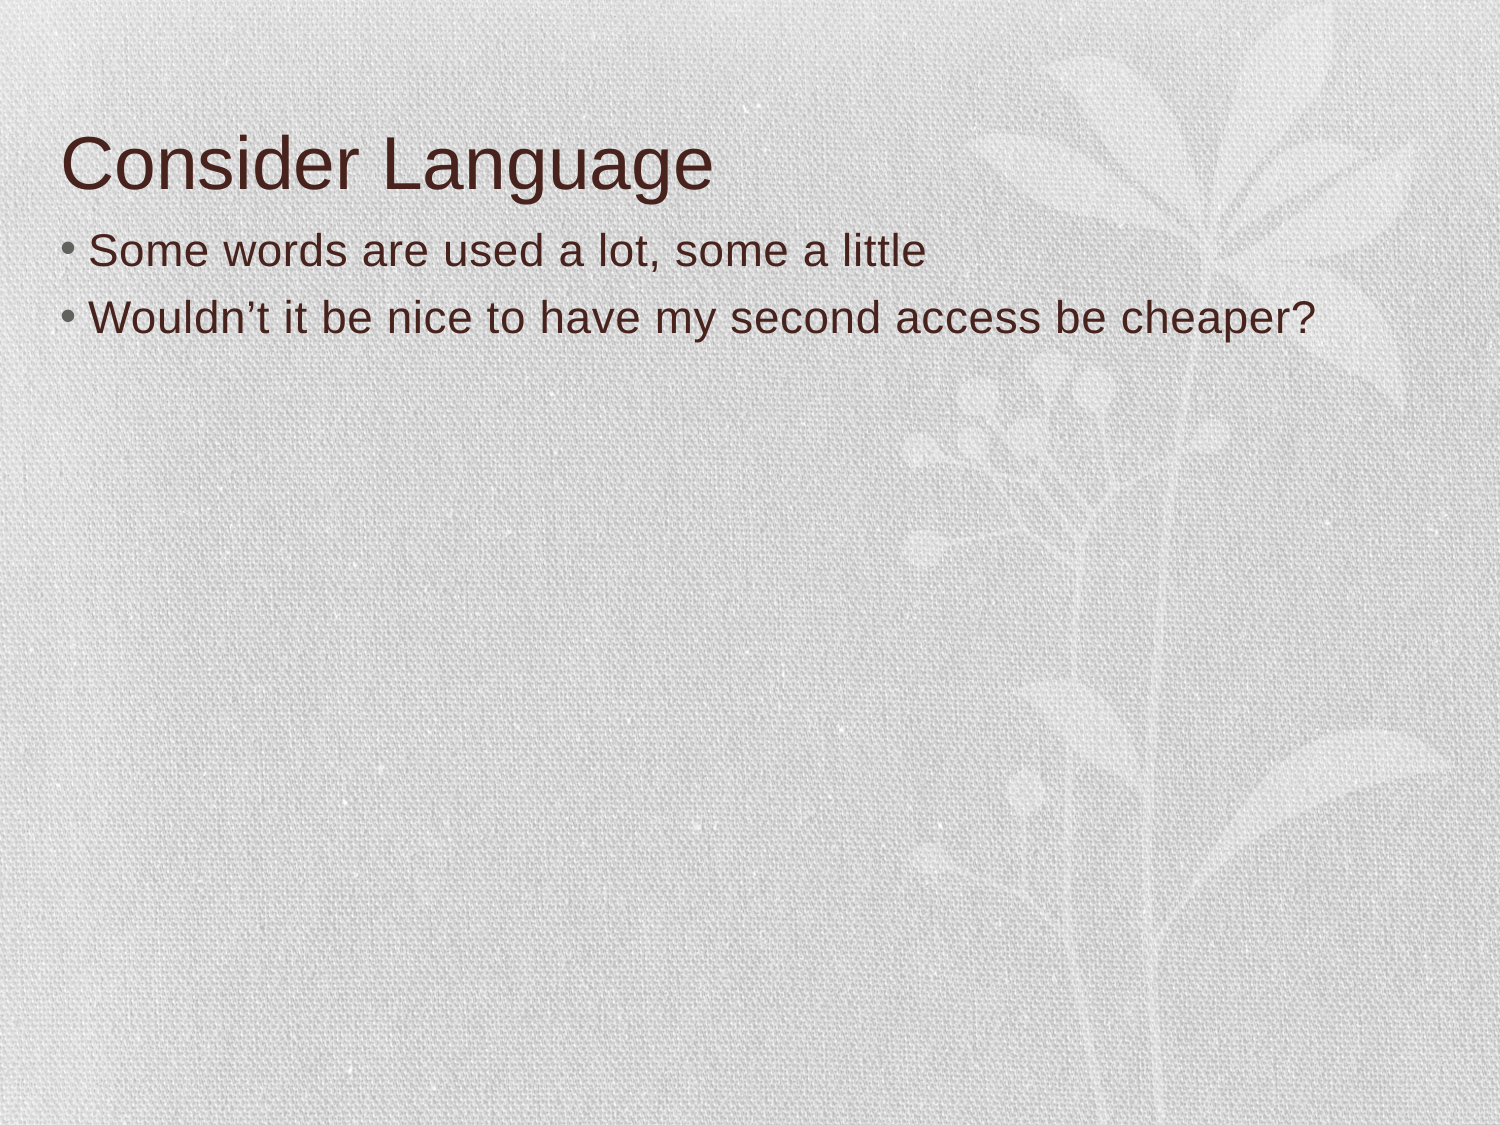

# Consider Language
Some words are used a lot, some a little
Wouldn’t it be nice to have my second access be cheaper?